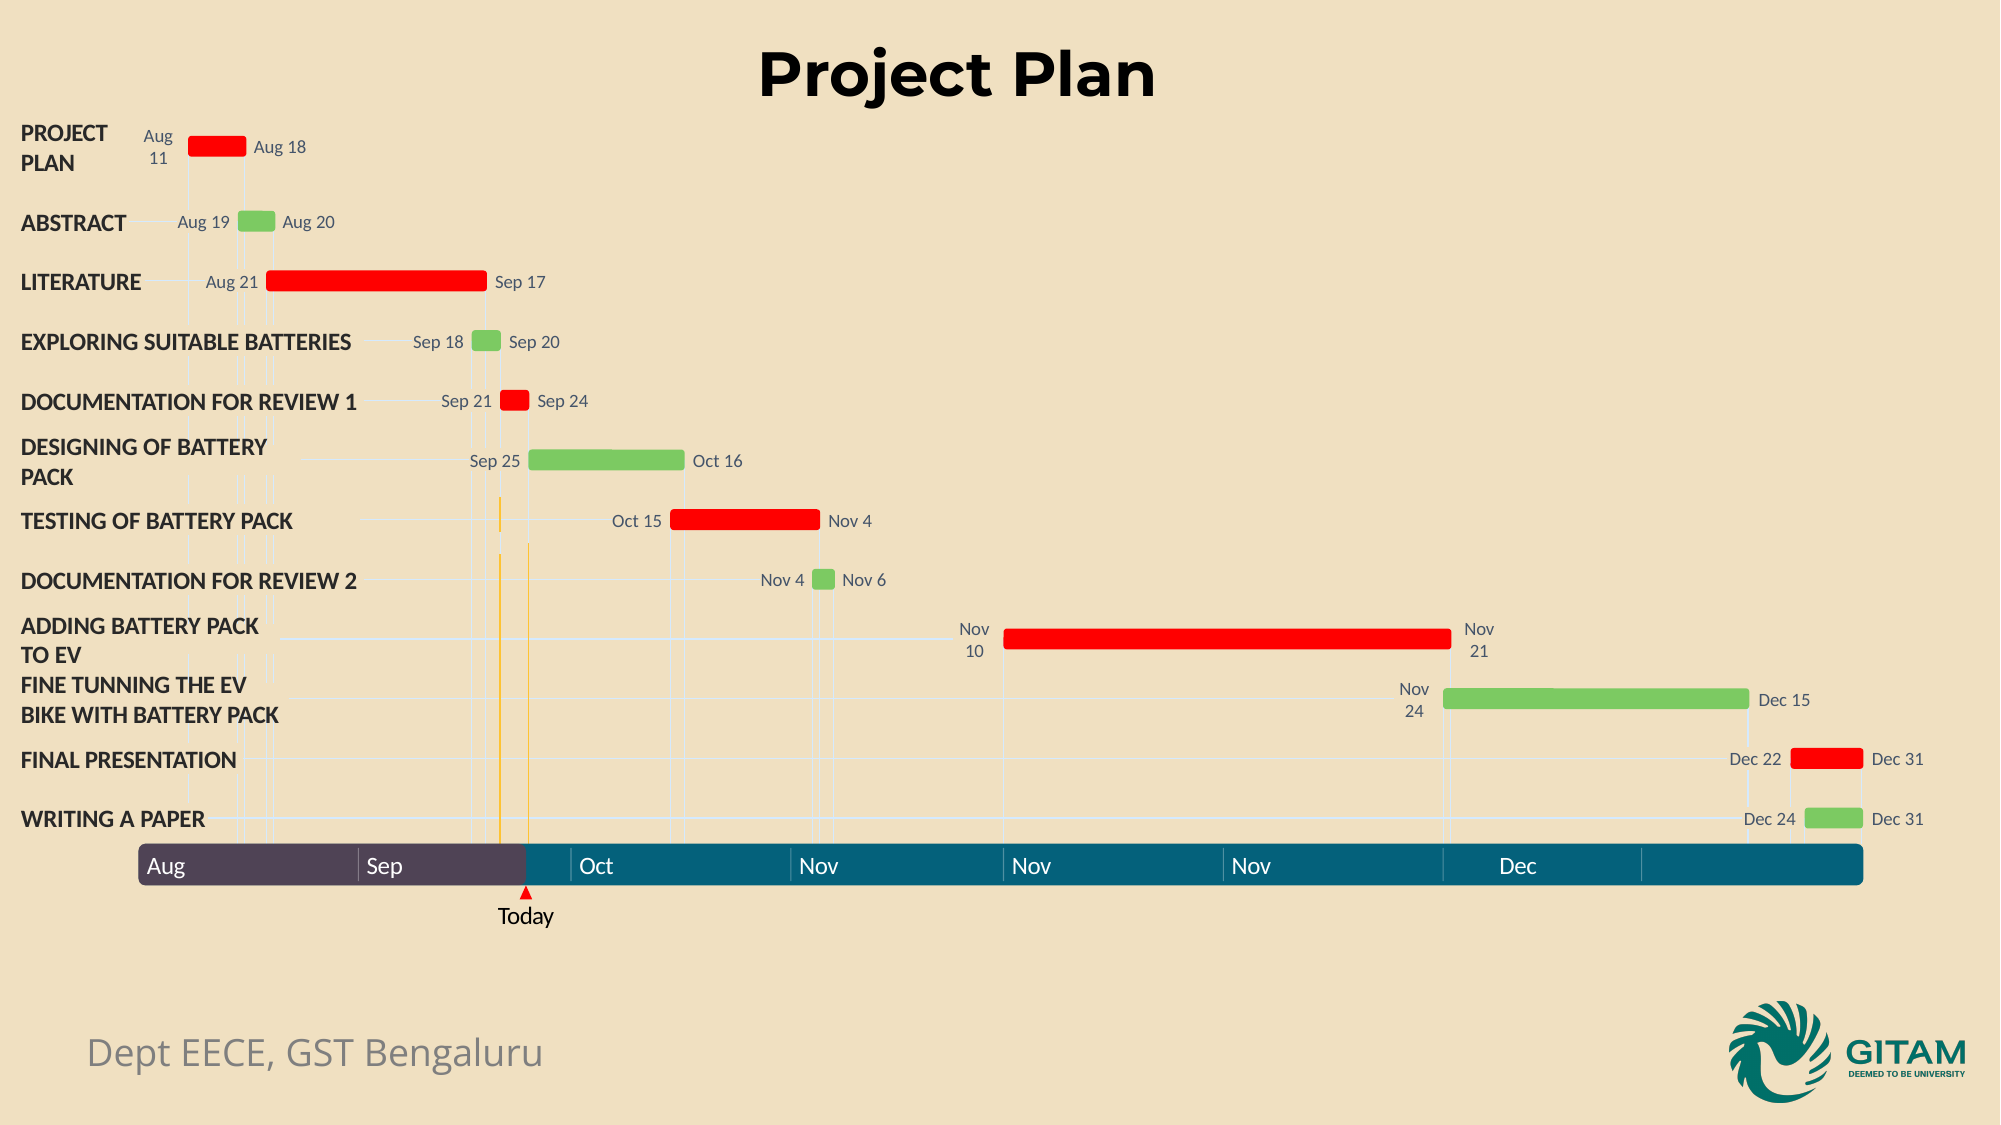

23 days
16 days
15 days
45 days
30 days
6 days
3 days
3 days
3 days
3 days
7 days
6 days
2025
2026

Project Plan
PROJECT
PLAN
Aug 11
Aug 18

ABSTRACT
Aug 19
Aug 20

LITERATURE
Aug 21
Sep 17

EXPLORING SUITABLE BATTERIES
Sep 18
Sep 20

DOCUMENTATION FOR REVIEW 1
Sep 21
Sep 24

DESIGNING OF BATTERY PACK
Sep 25
Oct 16

TESTING OF BATTERY PACK
Oct 15
Nov 4

DOCUMENTATION FOR REVIEW 2
Nov 4
Nov 6

ADDING BATTERY PACK TO EV
Nov 10
Nov 21

FINE TUNNING THE EV BIKE WITH BATTERY PACK
Nov 24
Dec 15

FINAL PRESENTATION
Dec 22
Dec 31

WRITING A PAPER
Dec 24
Dec 31

Aug
Sep
Oct
Nov
Nov
Nov
         Dec

Today